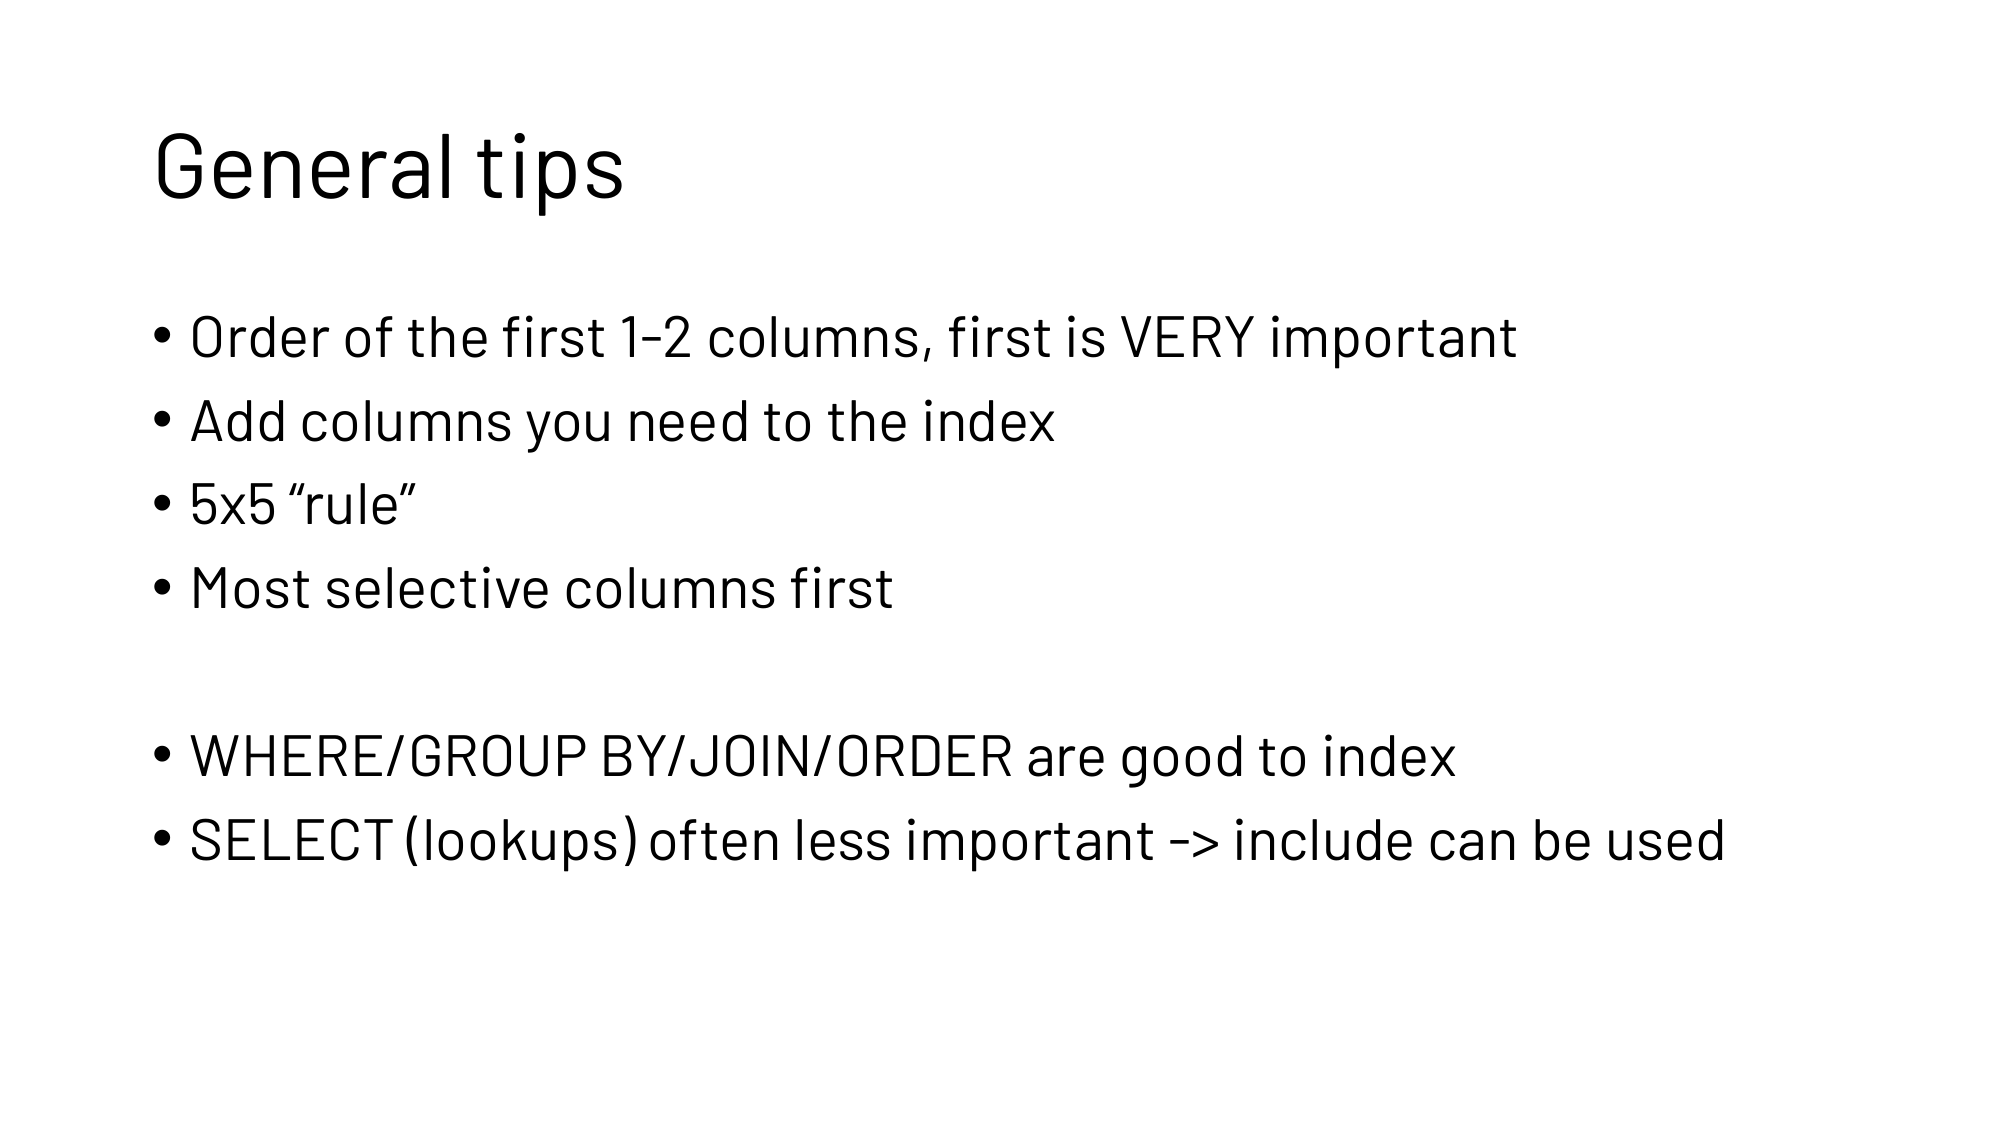

# General tips
Order of the first 1-2 columns, first is VERY important
Add columns you need to the index
5x5 “rule”
Most selective columns first

WHERE/GROUP BY/JOIN/ORDER are good to index
SELECT (lookups) often less important -> include can be used